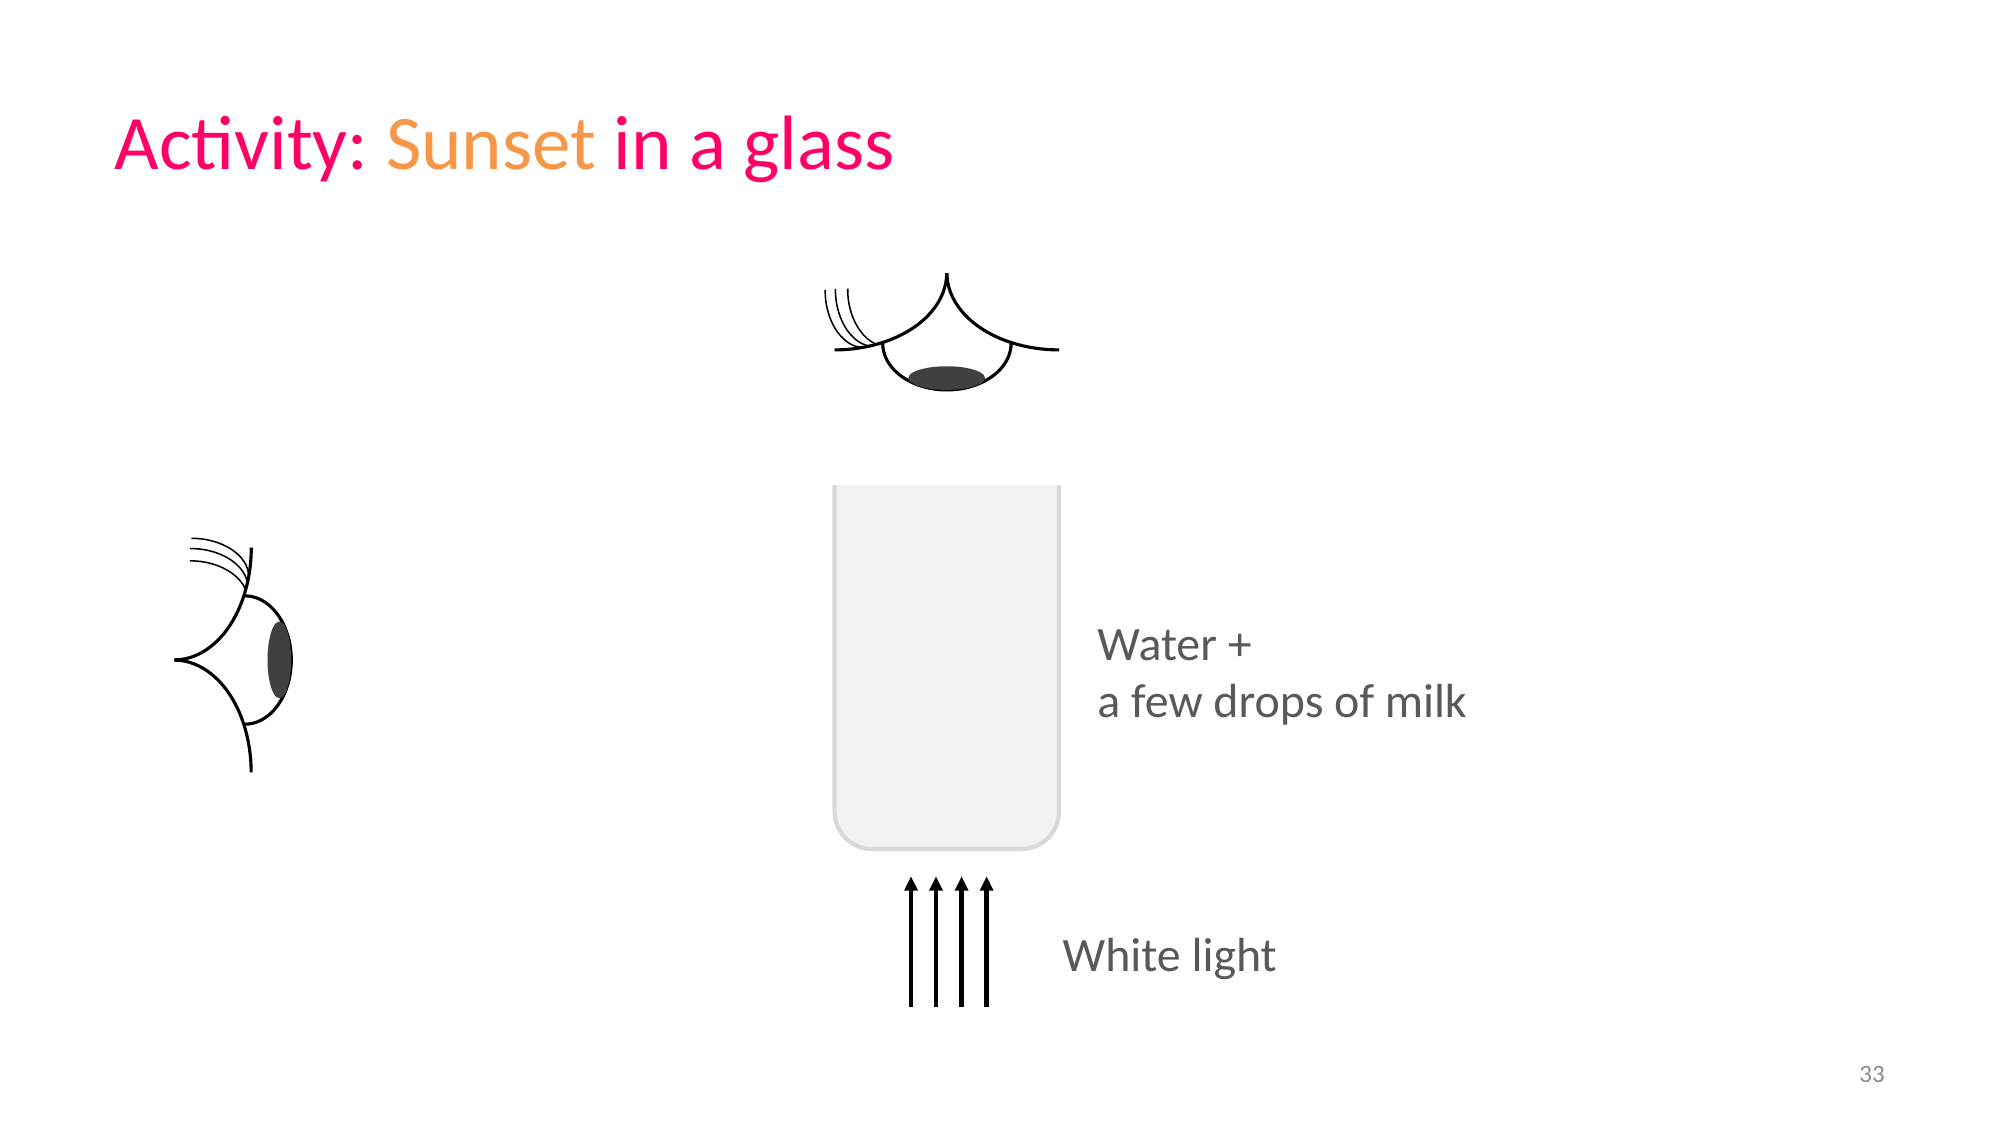

# Activity: Sunset in a glass

Water +
a few drops of milk
White light
33